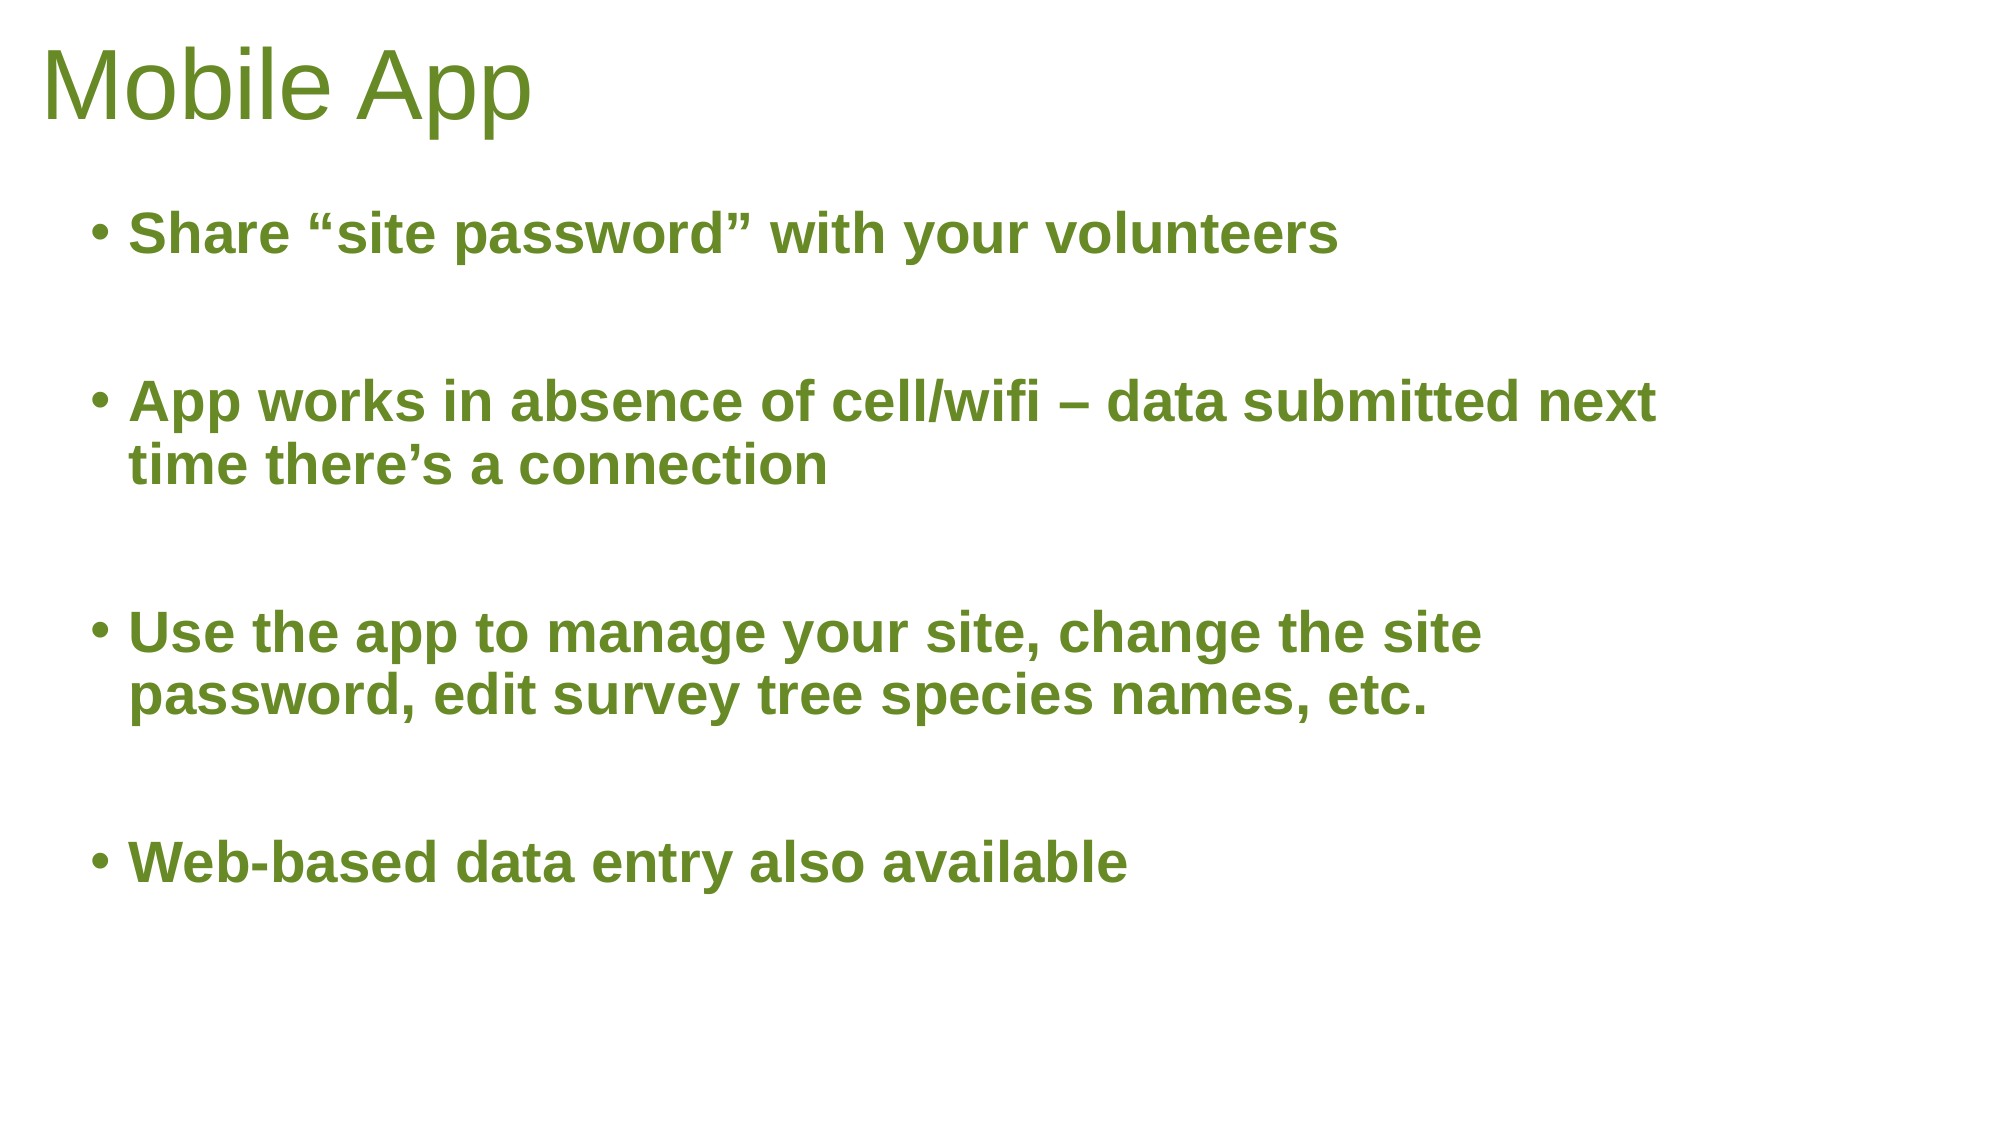

# Mobile App
Share “site password” with your volunteers

App works in absence of cell/wifi – data submitted next time there’s a connection

Use the app to manage your site, change the site password, edit survey tree species names, etc.

Web-based data entry also available